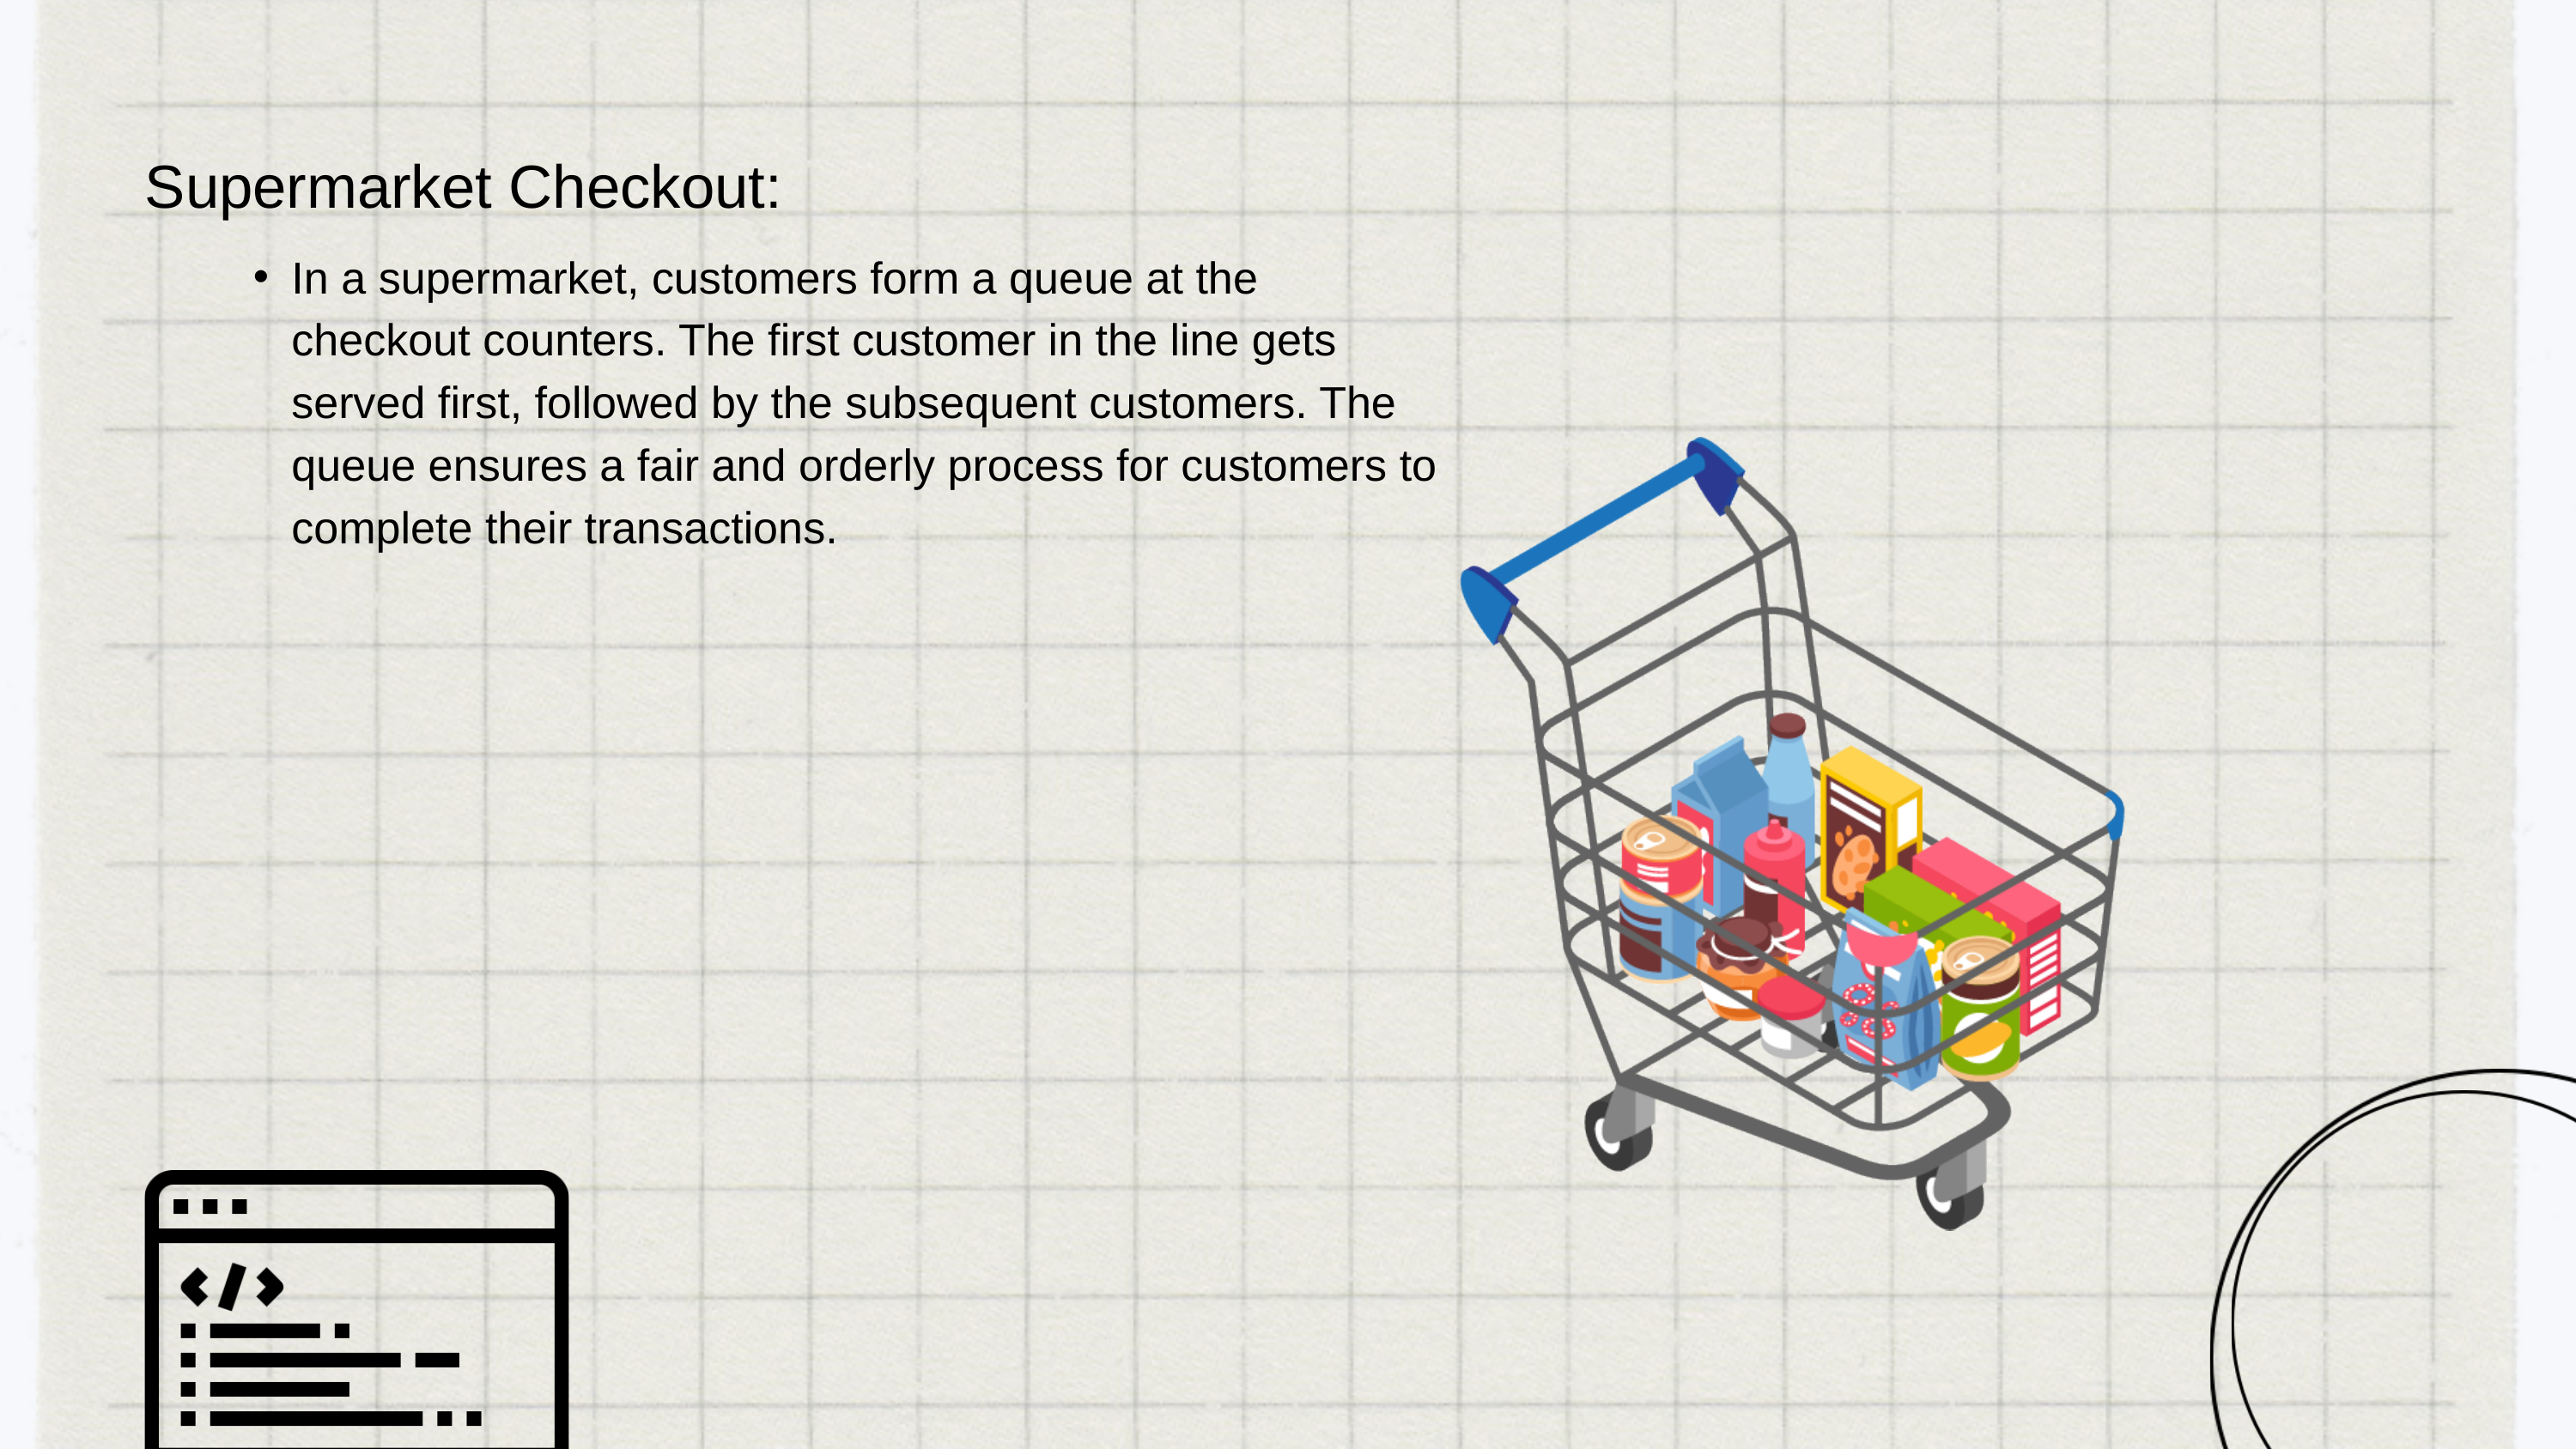

Supermarket Checkout:
In a supermarket, customers form a queue at the checkout counters. The first customer in the line gets served first, followed by the subsequent customers. The queue ensures a fair and orderly process for customers to complete their transactions.